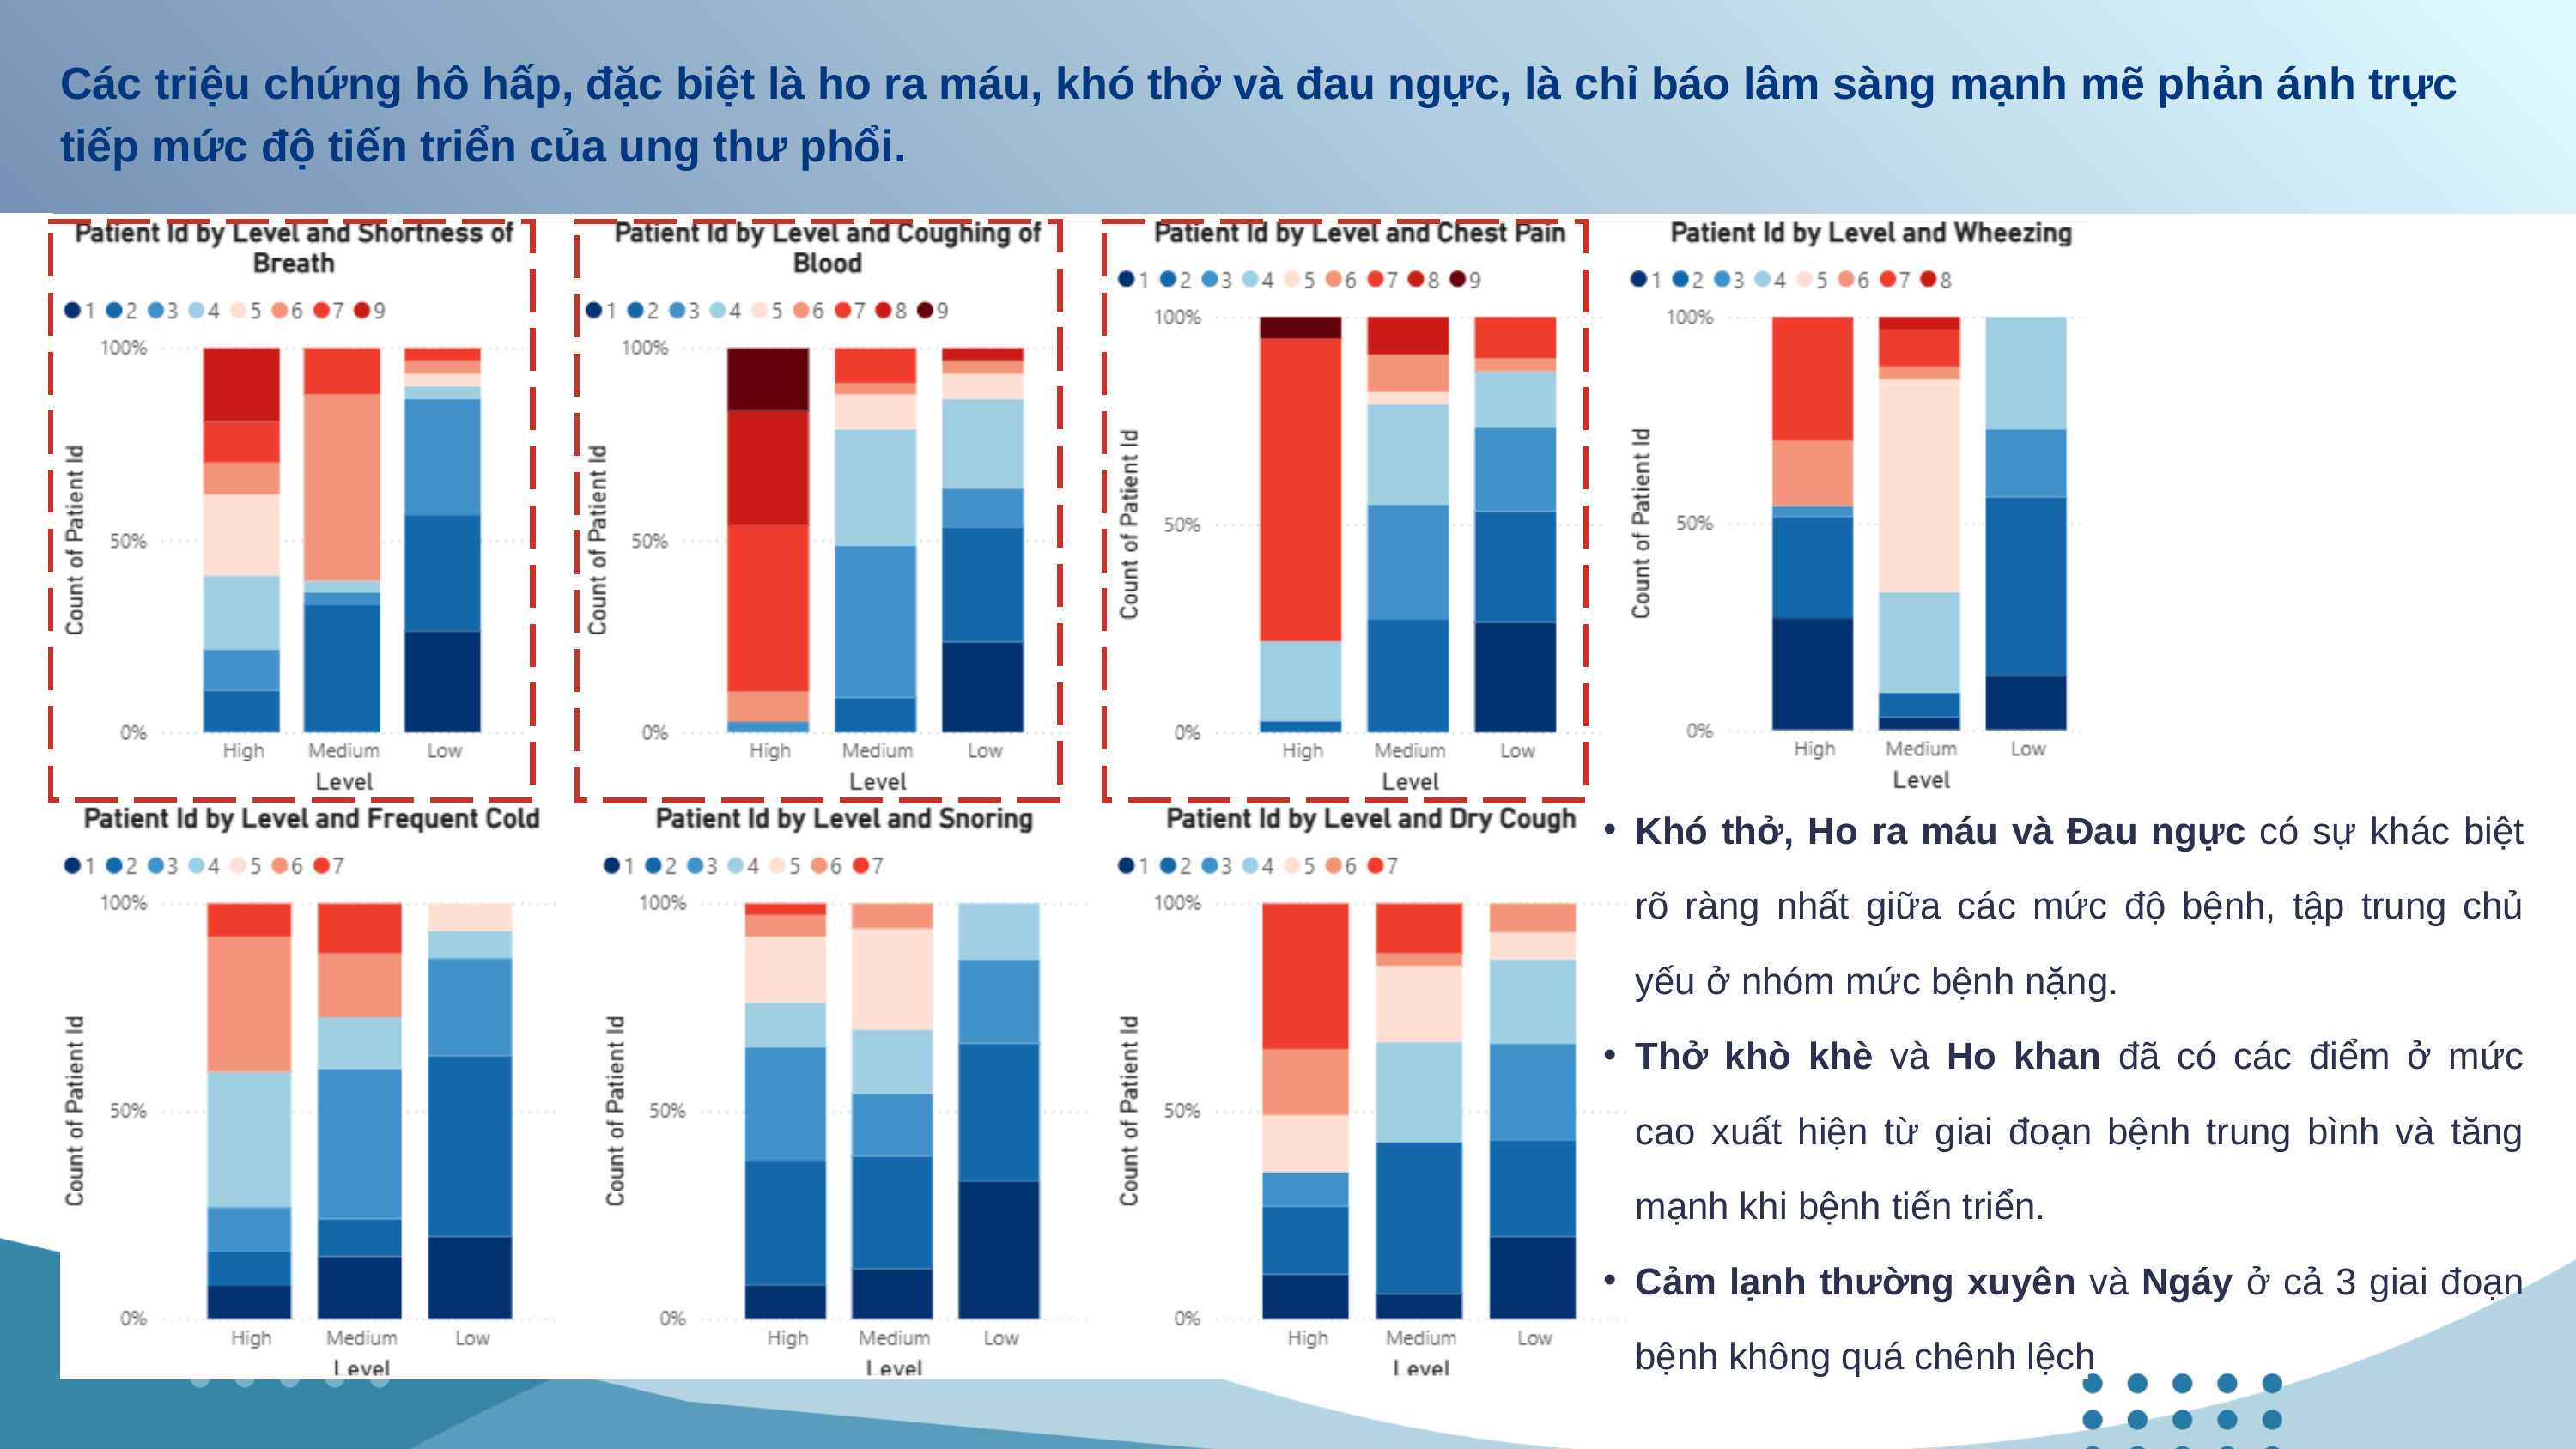

Các triệu chứng hô hấp, đặc biệt là ho ra máu, khó thở và đau ngực, là chỉ báo lâm sàng mạnh mẽ phản ánh trực tiếp mức độ tiến triển của ung thư phổi.

Khó thở, Ho ra máu và Đau ngực có sự khác biệt rõ ràng nhất giữa các mức độ bệnh, tập trung chủ yếu ở nhóm mức bệnh nặng.
Thở khò khè và Ho khan đã có các điểm ở mức cao xuất hiện từ giai đoạn bệnh trung bình và tăng mạnh khi bệnh tiến triển.
Cảm lạnh thường xuyên và Ngáy ở cả 3 giai đoạn bệnh không quá chênh lệch